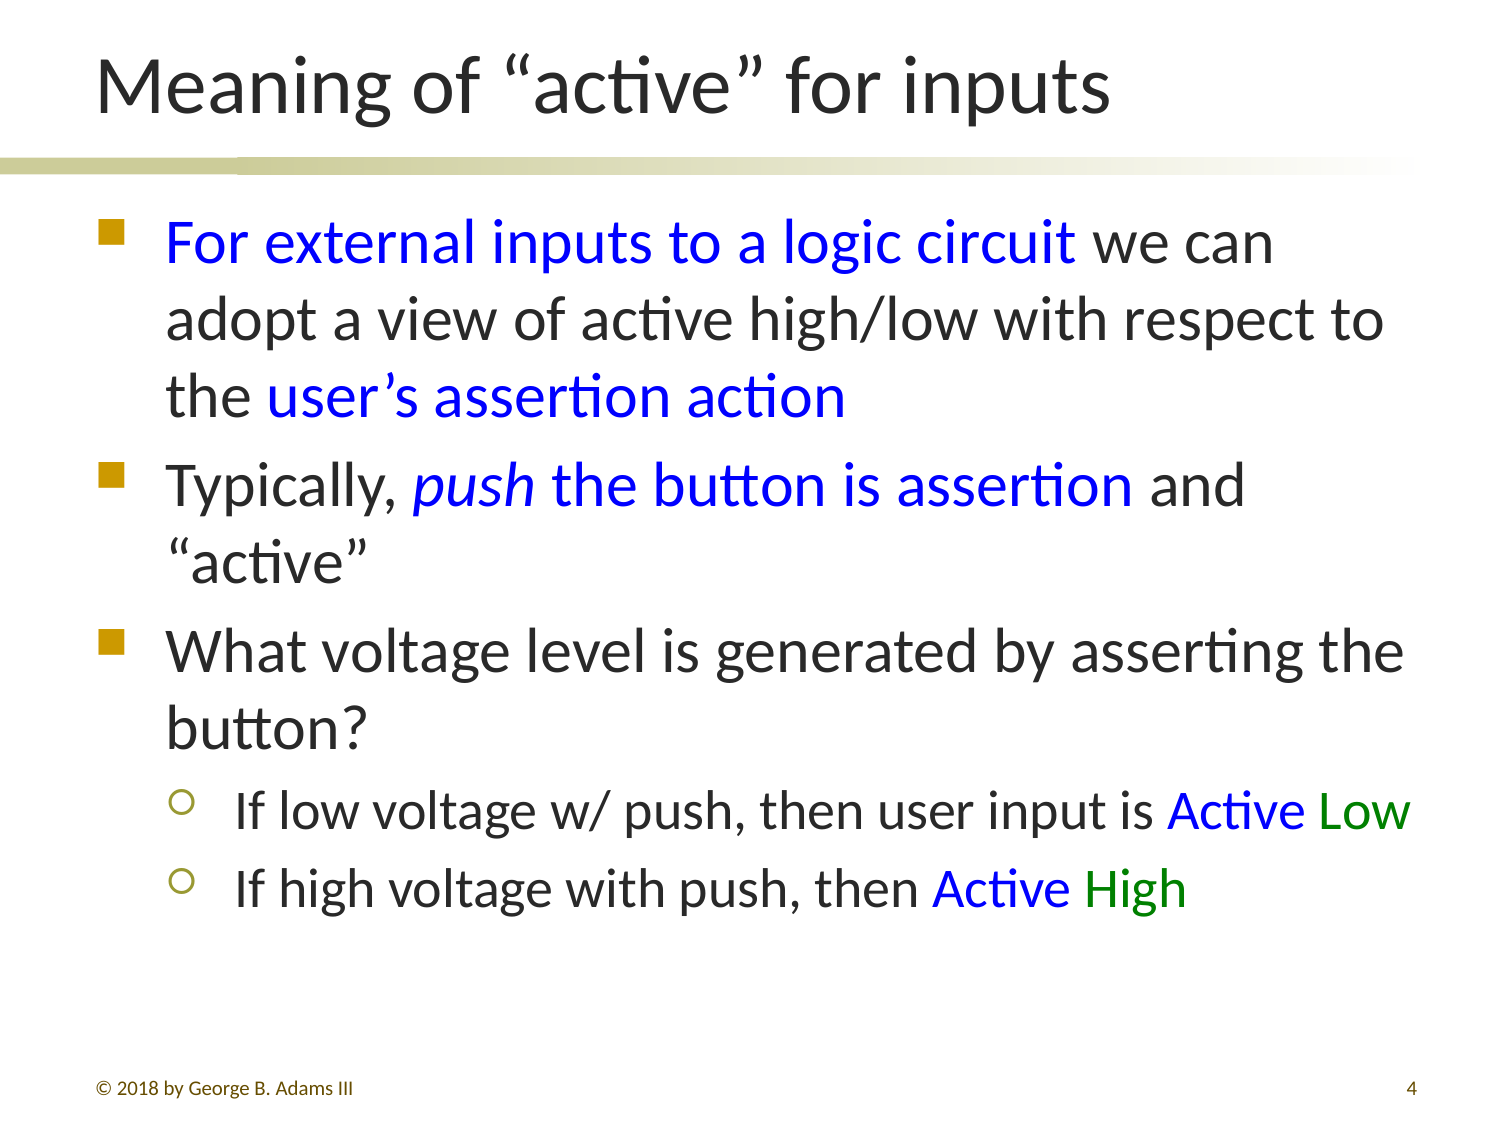

# Meaning of “active” for inputs
For external inputs to a logic circuit we can adopt a view of active high/low with respect to the user’s assertion action
Typically, push the button is assertion and “active”
What voltage level is generated by asserting the button?
If low voltage w/ push, then user input is Active Low
If high voltage with push, then Active High
© 2018 by George B. Adams III
4